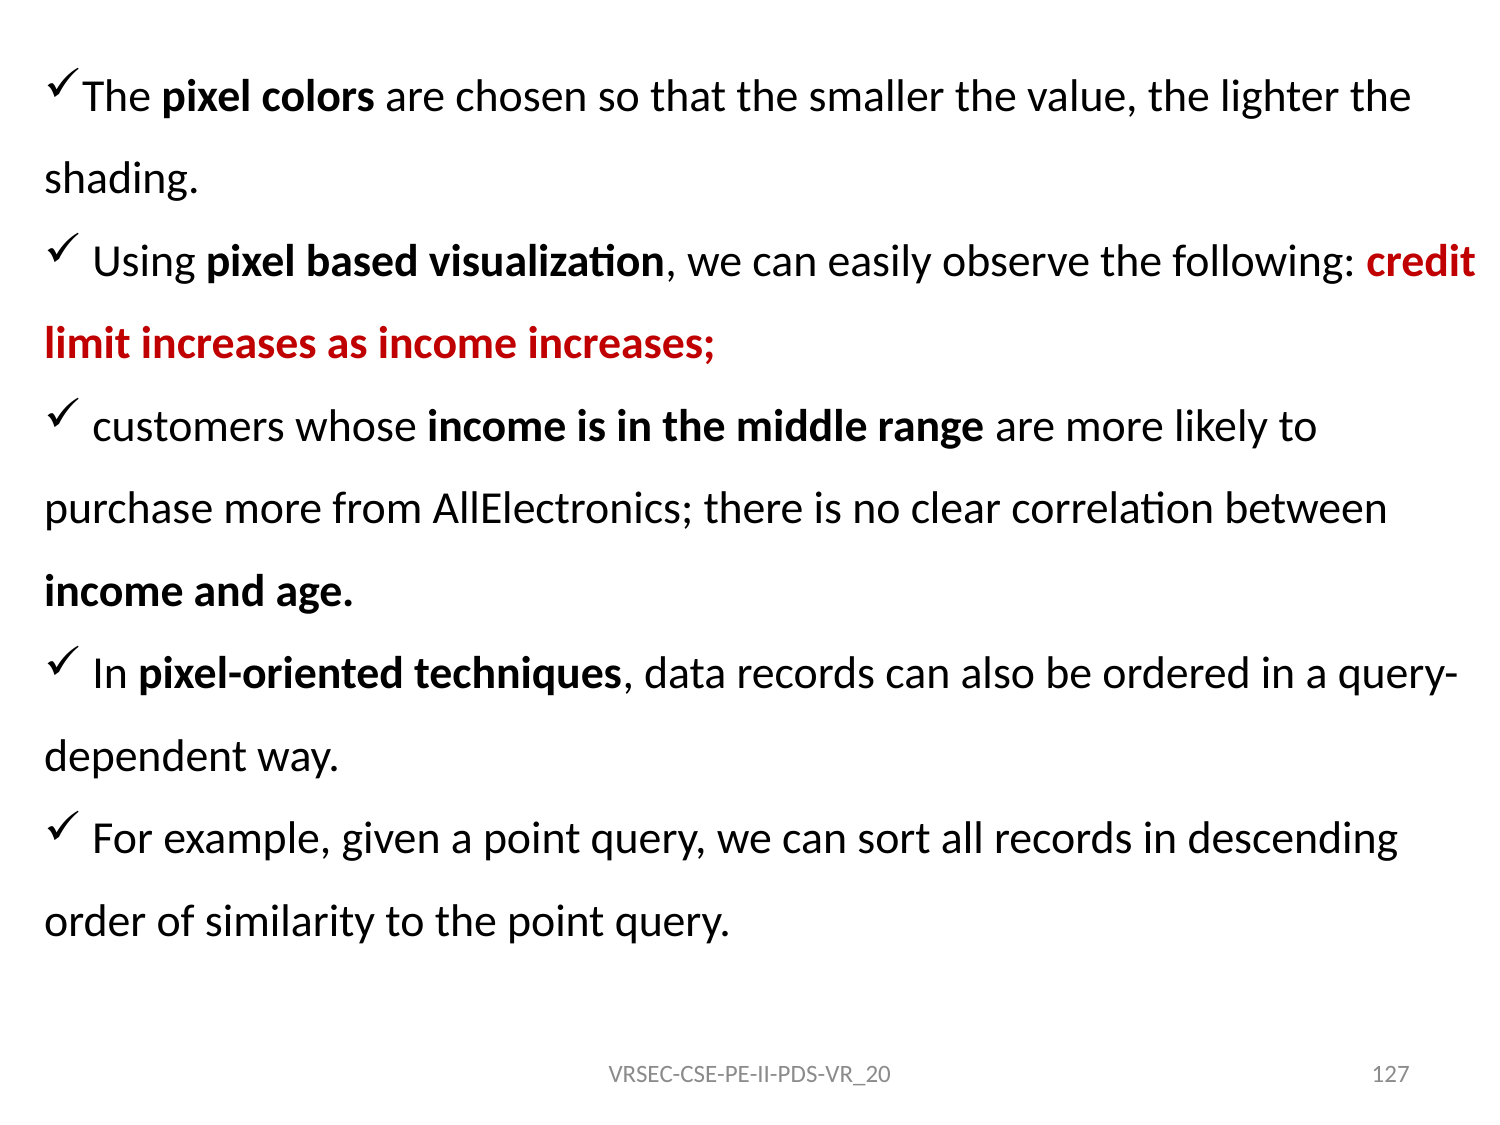

The pixel colors are chosen so that the smaller the value, the lighter the shading.
 Using pixel based visualization, we can easily observe the following: credit limit increases as income increases;
 customers whose income is in the middle range are more likely to purchase more from AllElectronics; there is no clear correlation between income and age.
 In pixel-oriented techniques, data records can also be ordered in a query-dependent way.
 For example, given a point query, we can sort all records in descending order of similarity to the point query.
VRSEC-CSE-PE-II-PDS-VR_20
127